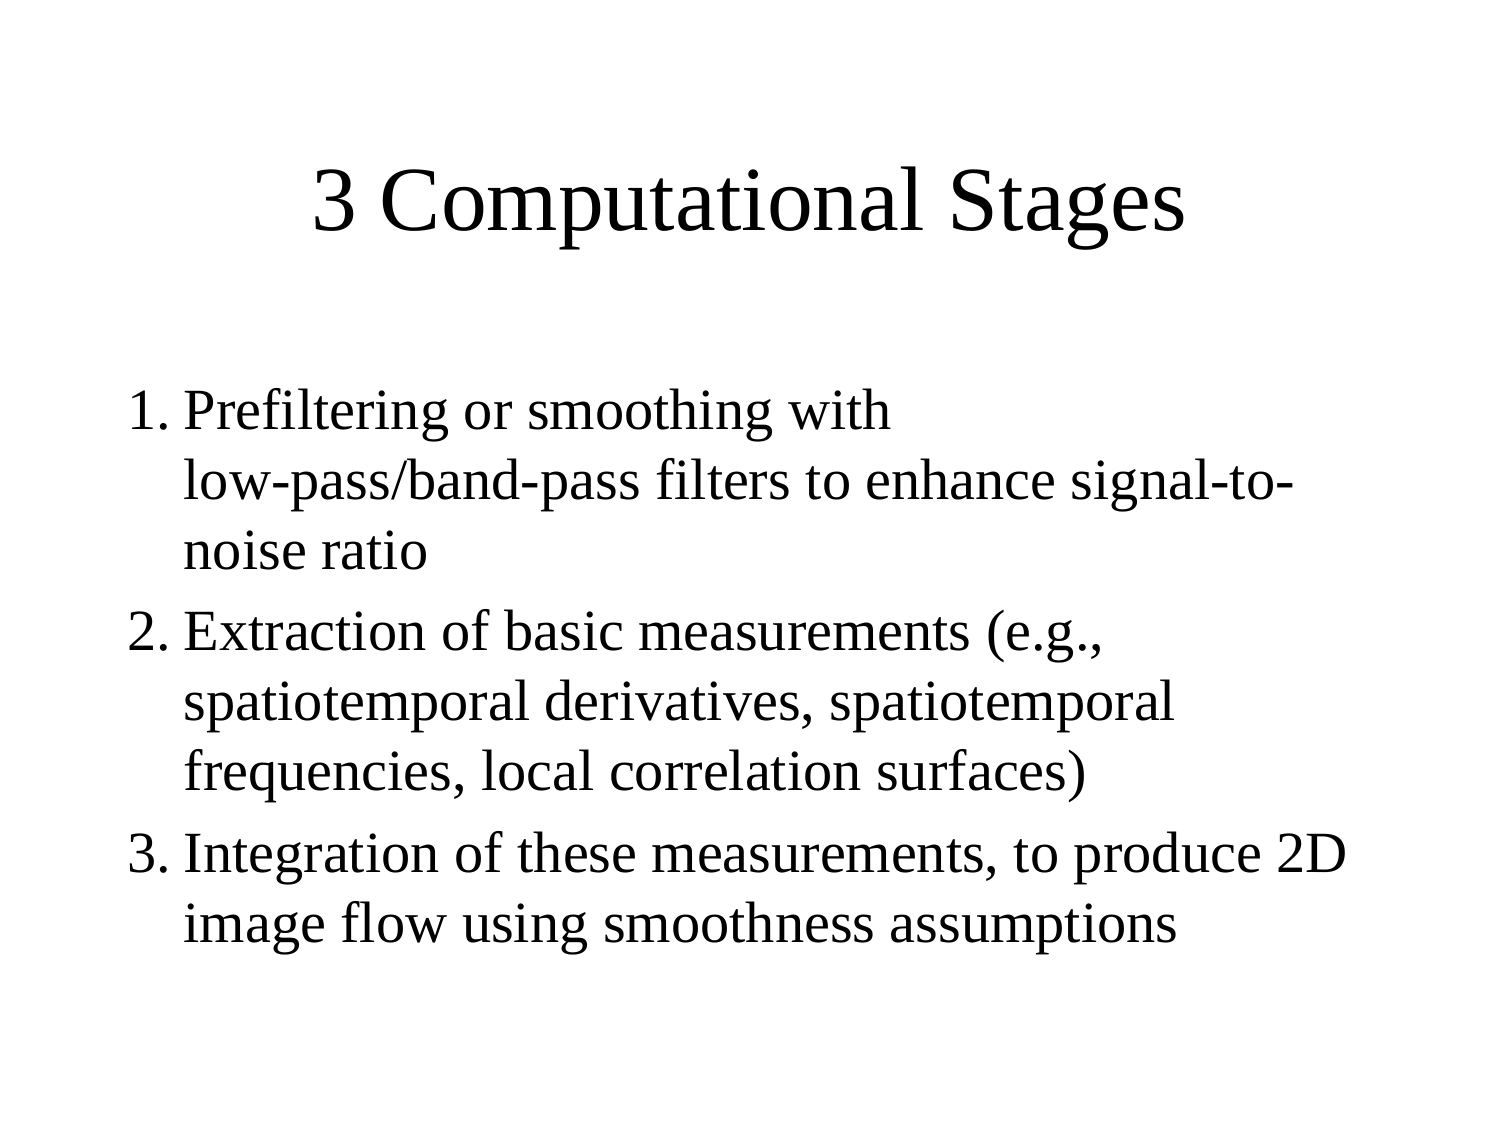

# 3 Computational Stages
1.	Prefiltering or smoothing with
low-pass/band-pass filters to enhance signal-to-noise ratio
2.	Extraction of basic measurements (e.g., spatiotemporal derivatives, spatiotemporal frequencies, local correlation surfaces)
3.	Integration of these measurements, to produce 2D image flow using smoothness assumptions